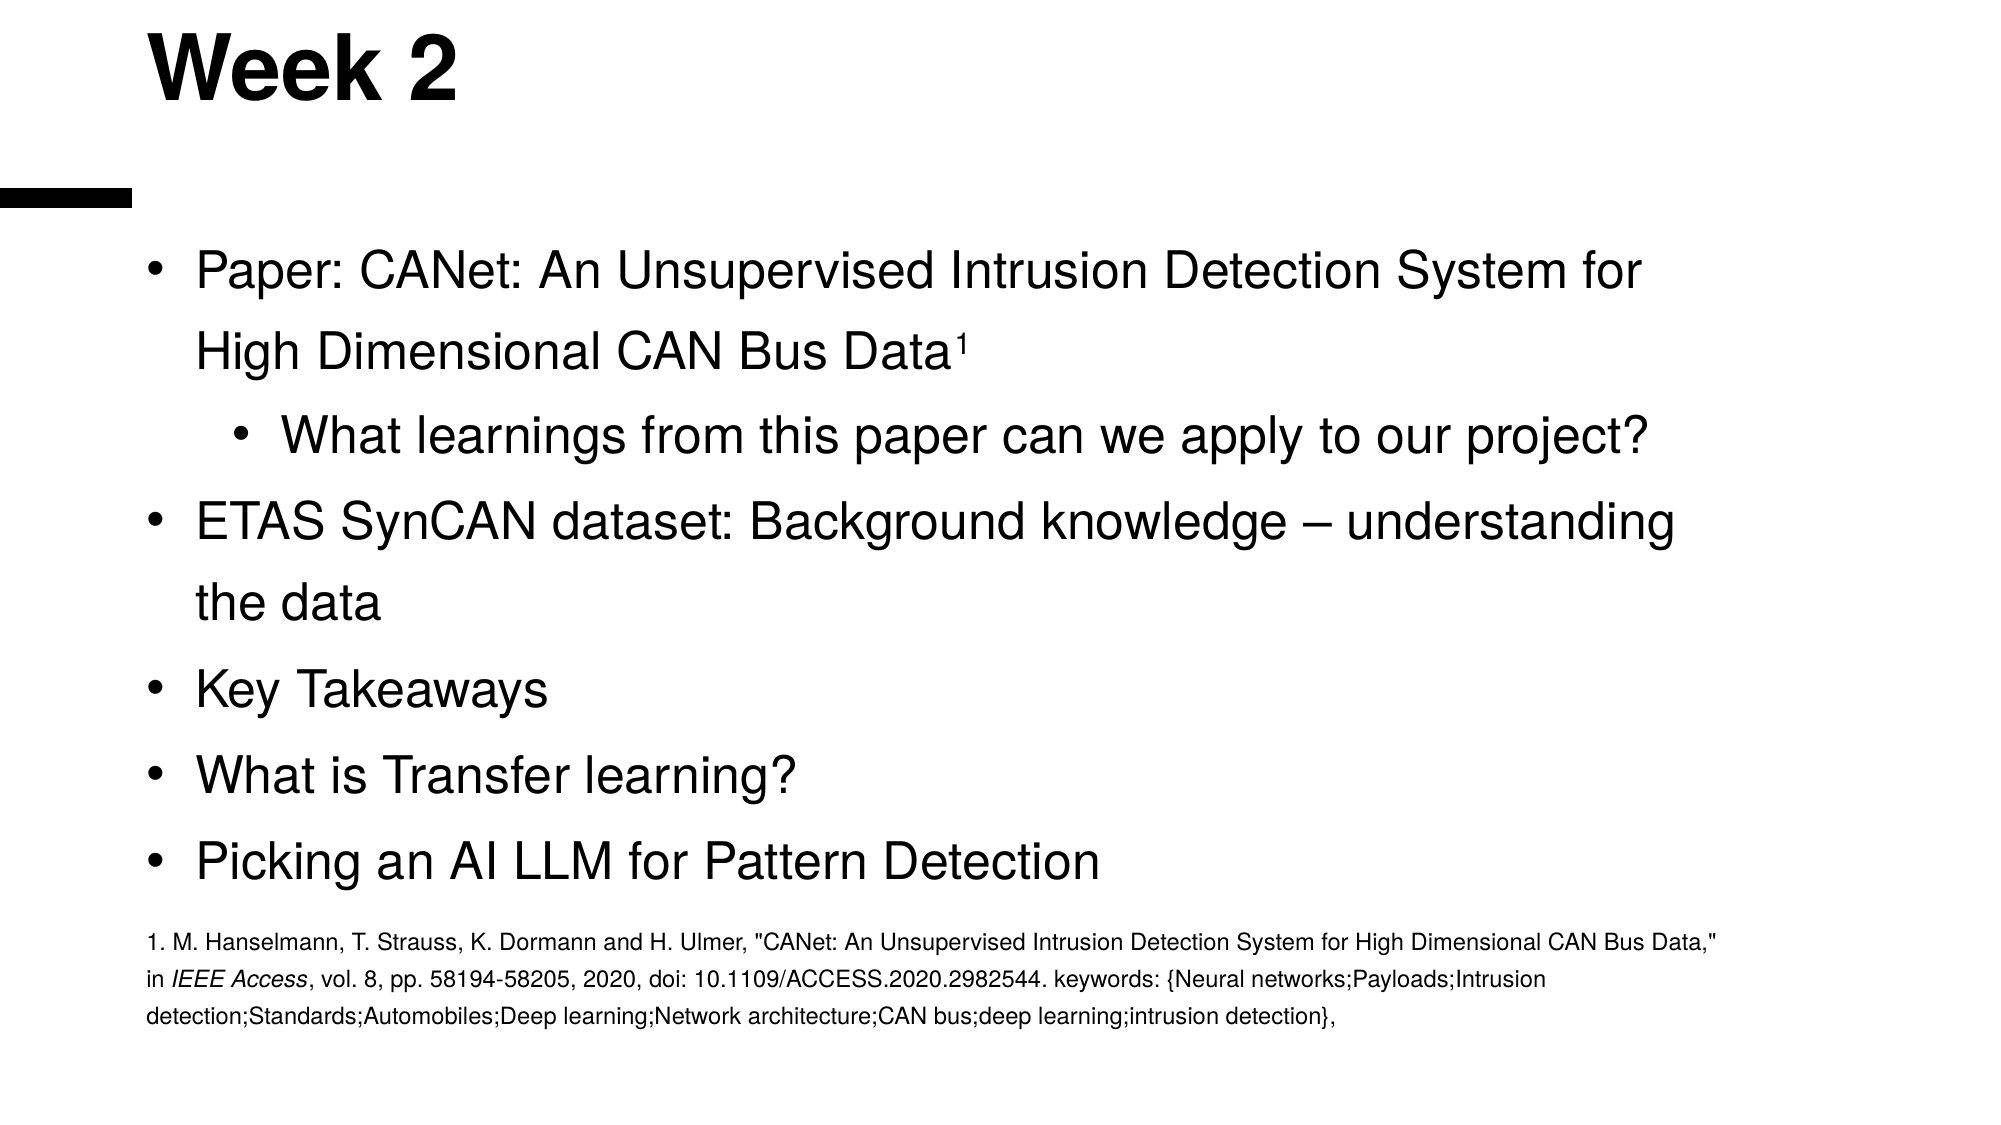

# Week 2
Paper: CANet: An Unsupervised Intrusion Detection System for High Dimensional CAN Bus Data1
What learnings from this paper can we apply to our project?
ETAS SynCAN dataset: Background knowledge – understanding the data
Key Takeaways
What is Transfer learning?
Picking an AI LLM for Pattern Detection

1. M. Hanselmann, T. Strauss, K. Dormann and H. Ulmer, "CANet: An Unsupervised Intrusion Detection System for High Dimensional CAN Bus Data," in IEEE Access, vol. 8, pp. 58194-58205, 2020, doi: 10.1109/ACCESS.2020.2982544. keywords: {Neural networks;Payloads;Intrusion detection;Standards;Automobiles;Deep learning;Network architecture;CAN bus;deep learning;intrusion detection},